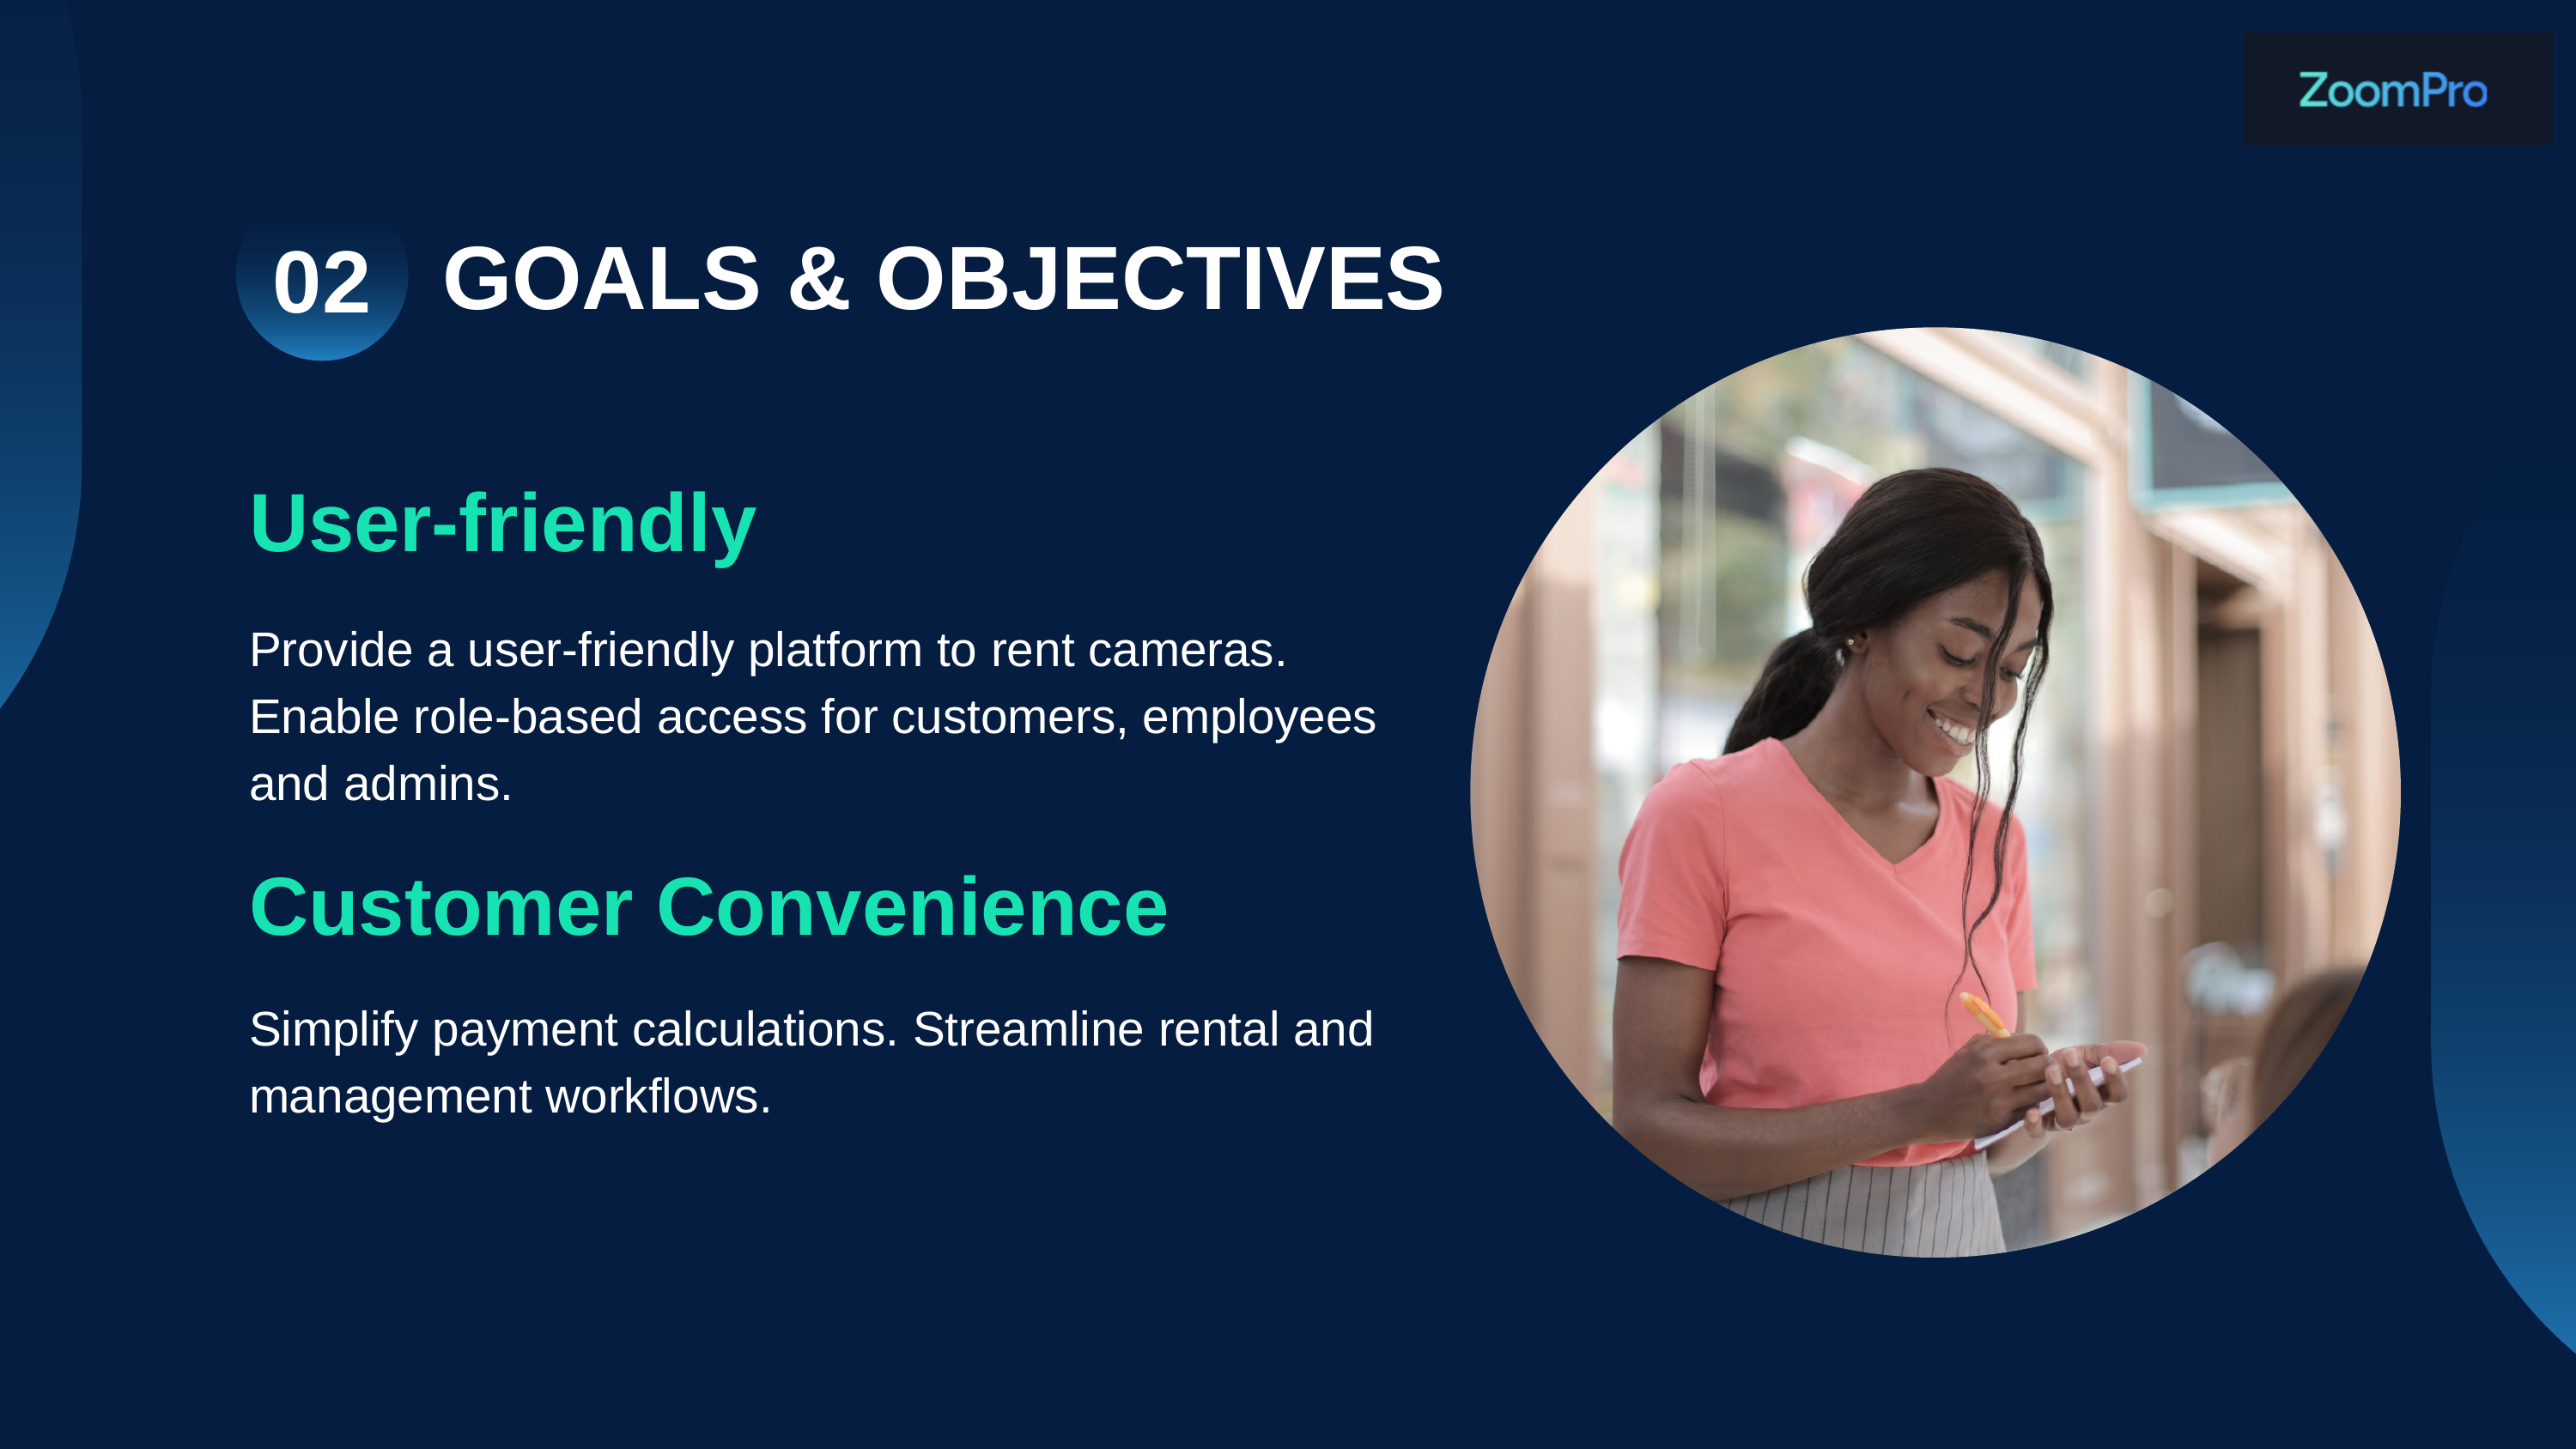

02
GOALS & OBJECTIVES

User-friendly
Provide a user-friendly platform to rent cameras.
Enable role-based access for customers, employees and admins.

Customer Convenience
Simplify payment calculations. Streamline rental and management workflows.